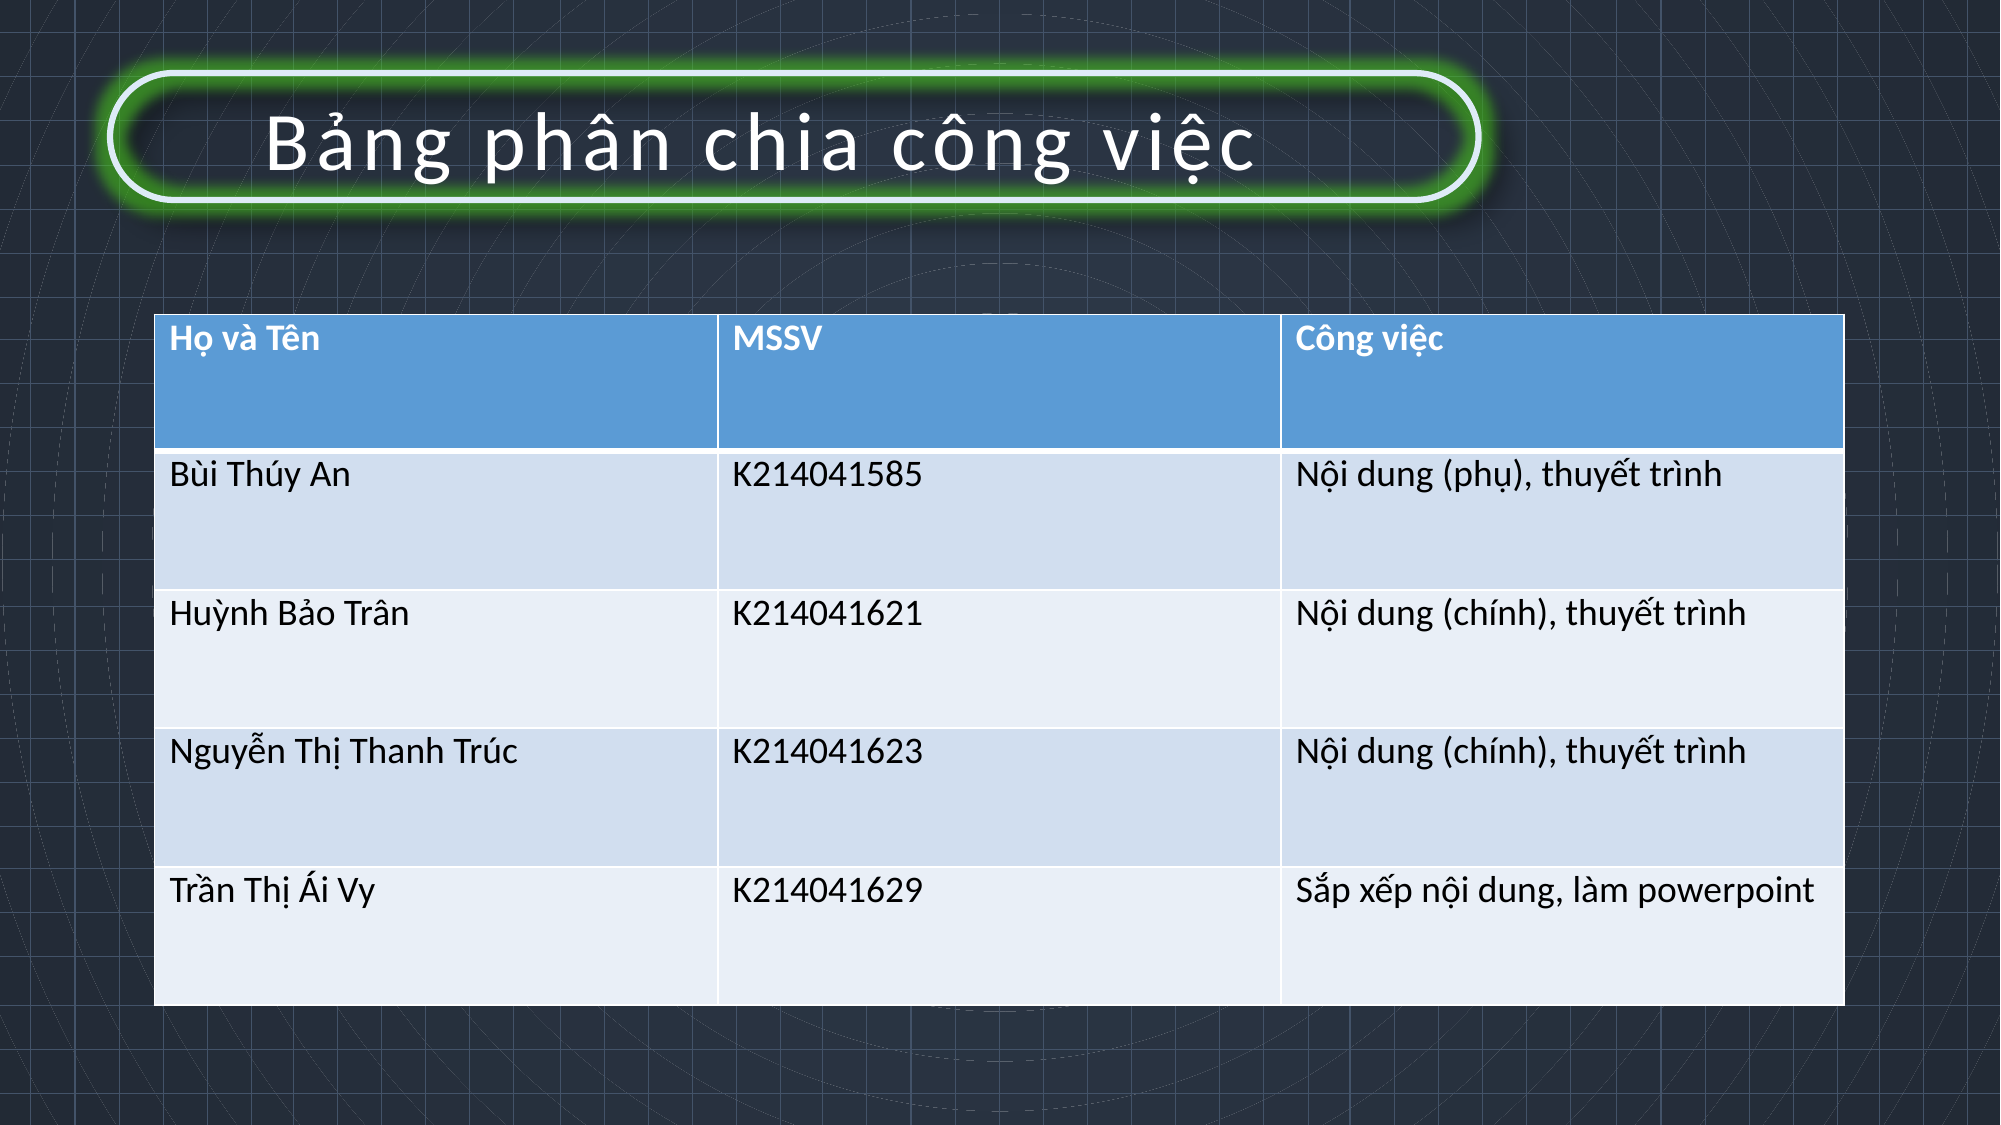

Bảng phân chia công việc
| Họ và Tên | MSSV | Công việc |
| --- | --- | --- |
| Bùi Thúy An | K214041585 | Nội dung (phụ), thuyết trình |
| Huỳnh Bảo Trân | K214041621 | Nội dung (chính), thuyết trình |
| Nguyễn Thị Thanh Trúc | K214041623 | Nội dung (chính), thuyết trình |
| Trần Thị Ái Vy | K214041629 | Sắp xếp nội dung, làm powerpoint |